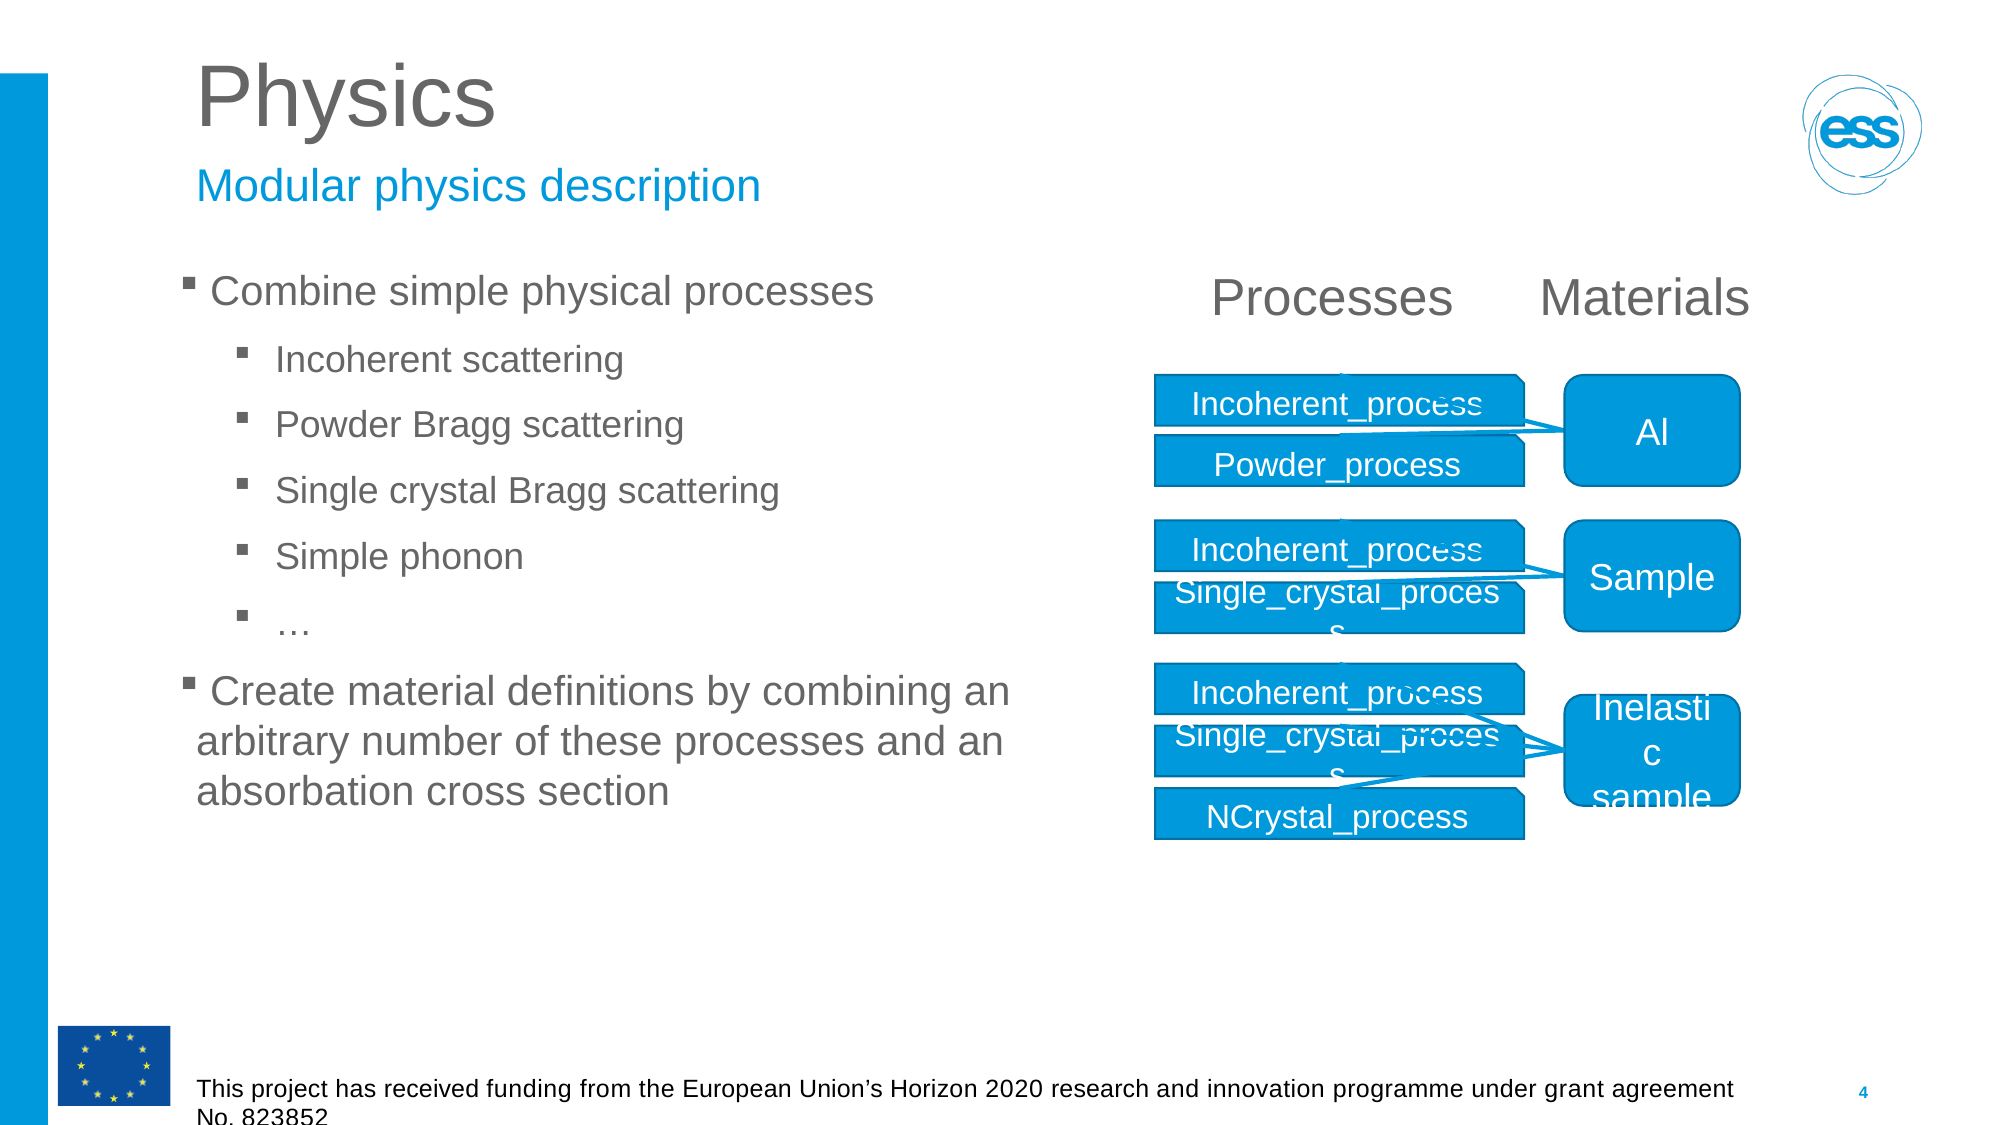

# Physics
Modular physics description
 Combine simple physical processes
Incoherent scattering
Powder Bragg scattering
Single crystal Bragg scattering
Simple phonon
…
 Create material definitions by combining an arbitrary number of these processes and an absorbation cross section
Processes
Materials
Incoherent_process
Al
Powder_process
Incoherent_process
Sample
Single_crystal_process
Incoherent_process
Inelastic sample
Single_crystal_process
NCrystal_process

4
This project has received funding from the European Union’s Horizon 2020 research and innovation programme under grant agreement No. 823852